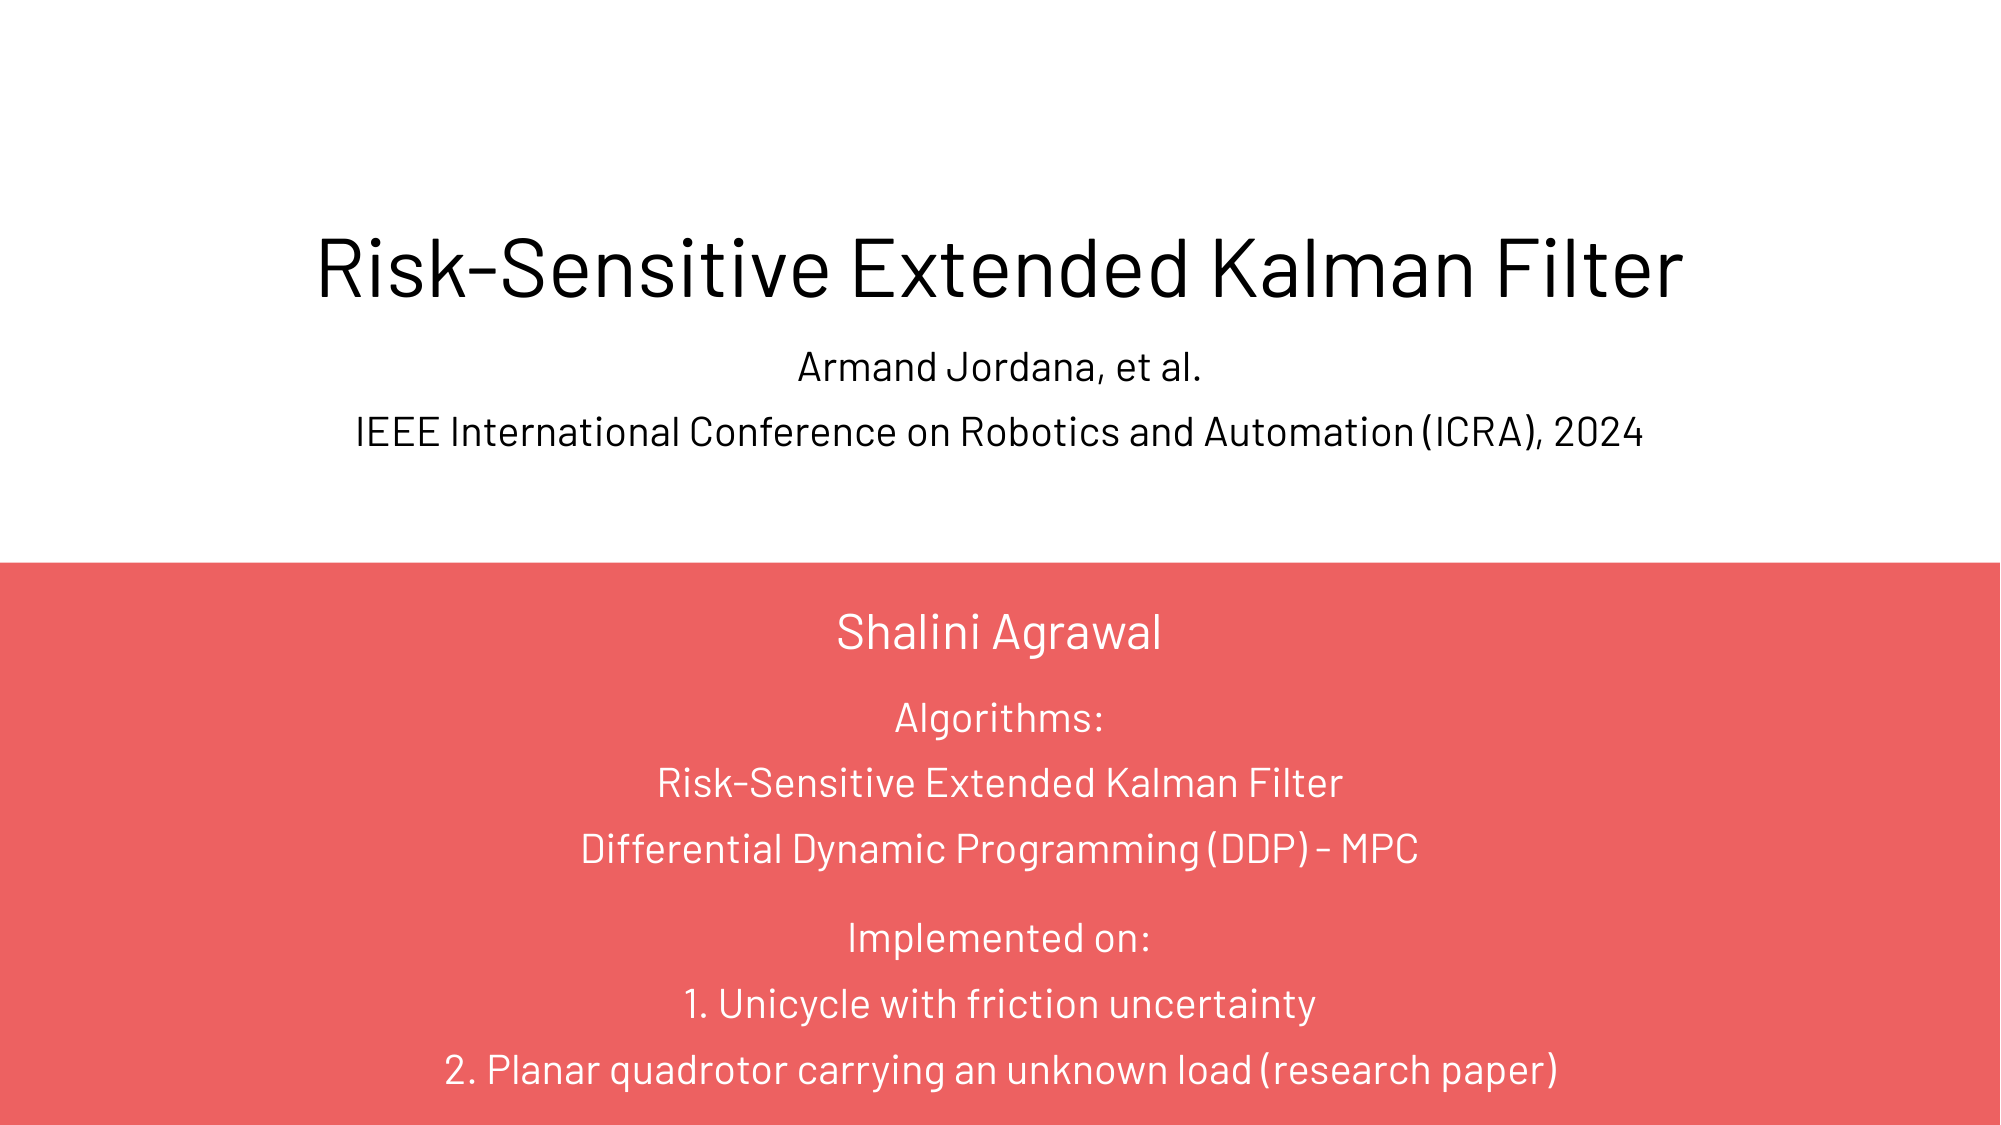

# Risk-Sensitive Extended Kalman Filter
Armand Jordana, et al.
IEEE International Conference on Robotics and Automation (ICRA), 2024
Shalini Agrawal
Algorithms:
Risk-Sensitive Extended Kalman Filter
Differential Dynamic Programming (DDP) - MPC

Implemented on:
1. Unicycle with friction uncertainty
2. Planar quadrotor carrying an unknown load (research paper)